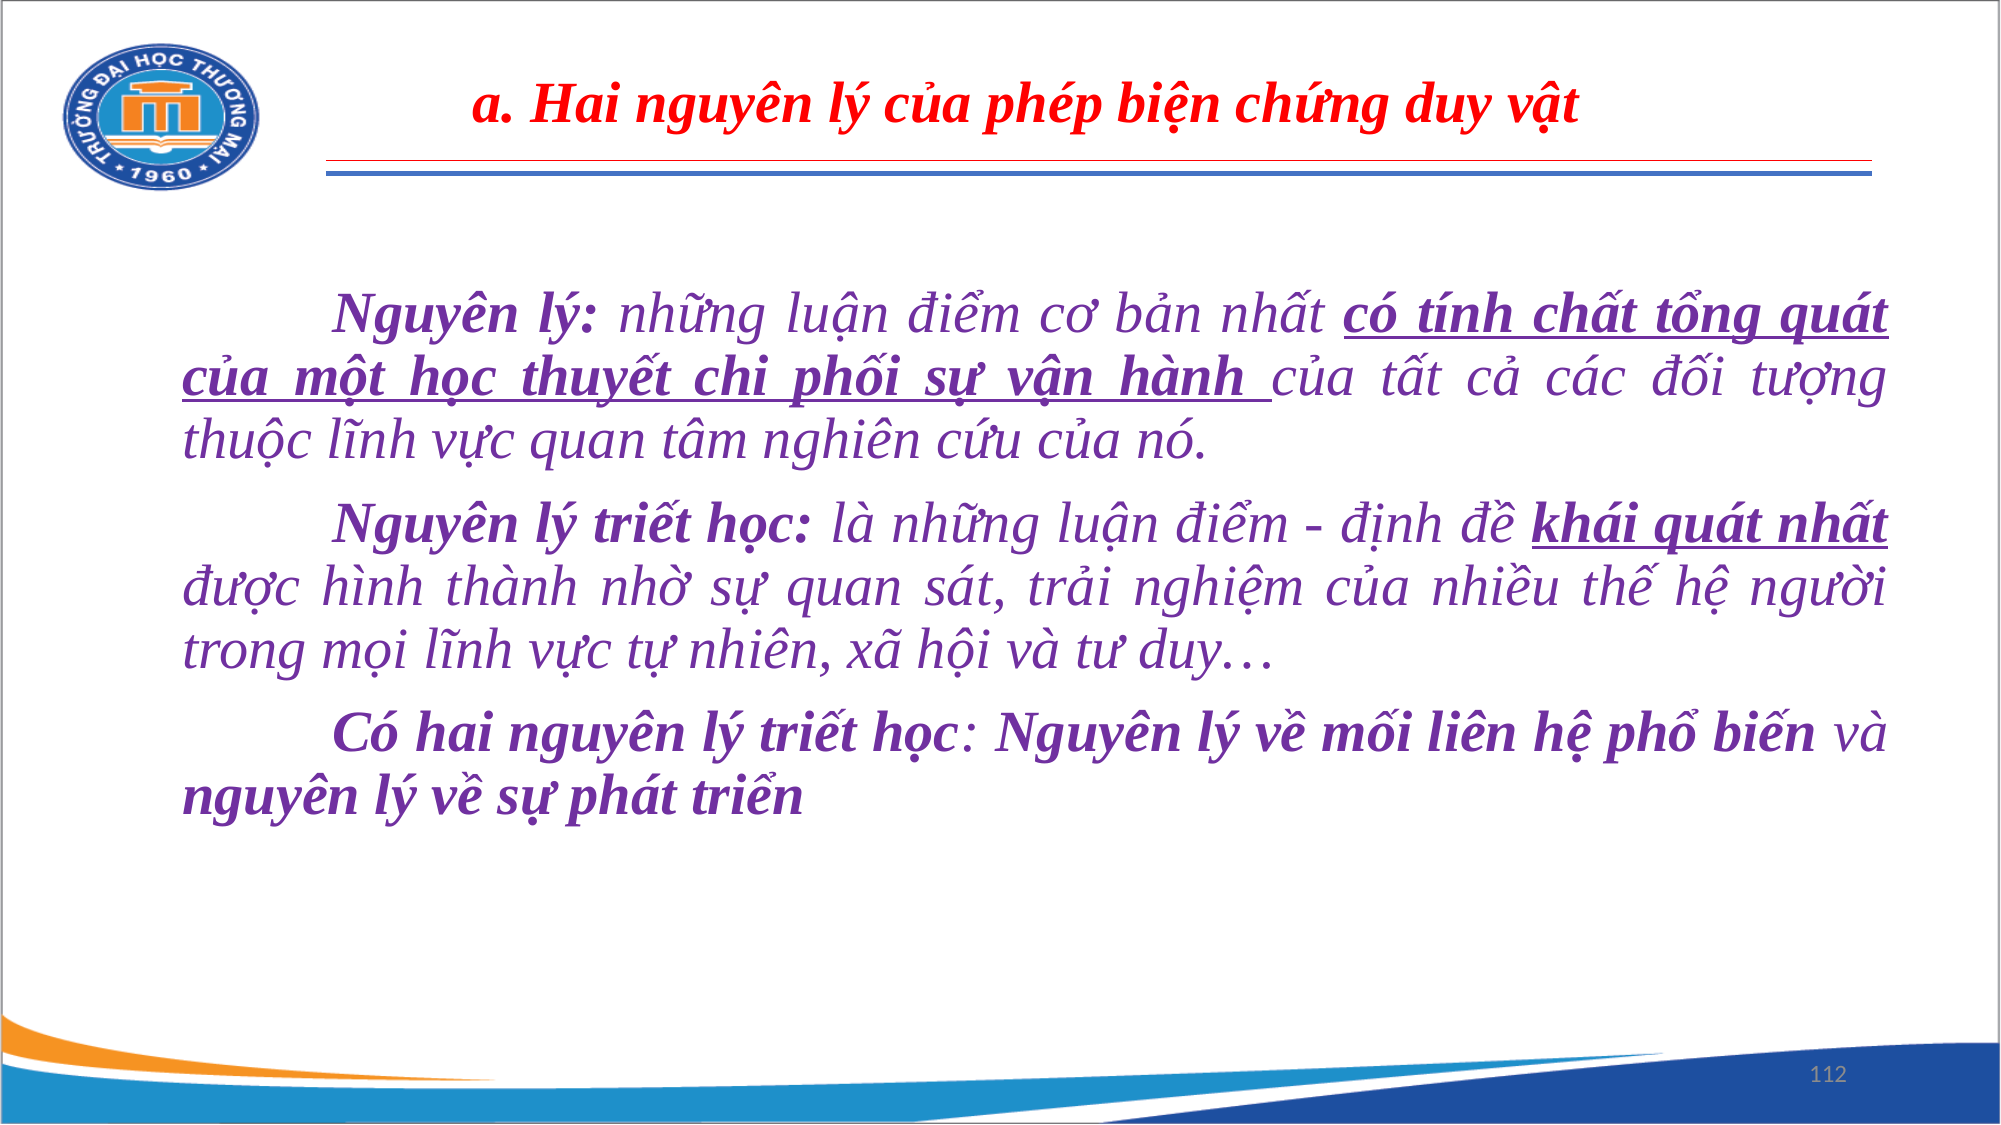

a. Hai nguyên lý của phép biện chứng duy vật
	Nguyên lý: những luận điểm cơ bản nhất có tính chất tổng quát của một học thuyết chi phối sự vận hành của tất cả các đối tượng thuộc lĩnh vực quan tâm nghiên cứu của nó.
	Nguyên lý triết học: là những luận điểm - định đề khái quát nhất được hình thành nhờ sự quan sát, trải nghiệm của nhiều thế hệ người trong mọi lĩnh vực tự nhiên, xã hội và tư duy…
	Có hai nguyên lý triết học: Nguyên lý về mối liên hệ phổ biến và nguyên lý về sự phát triển
112